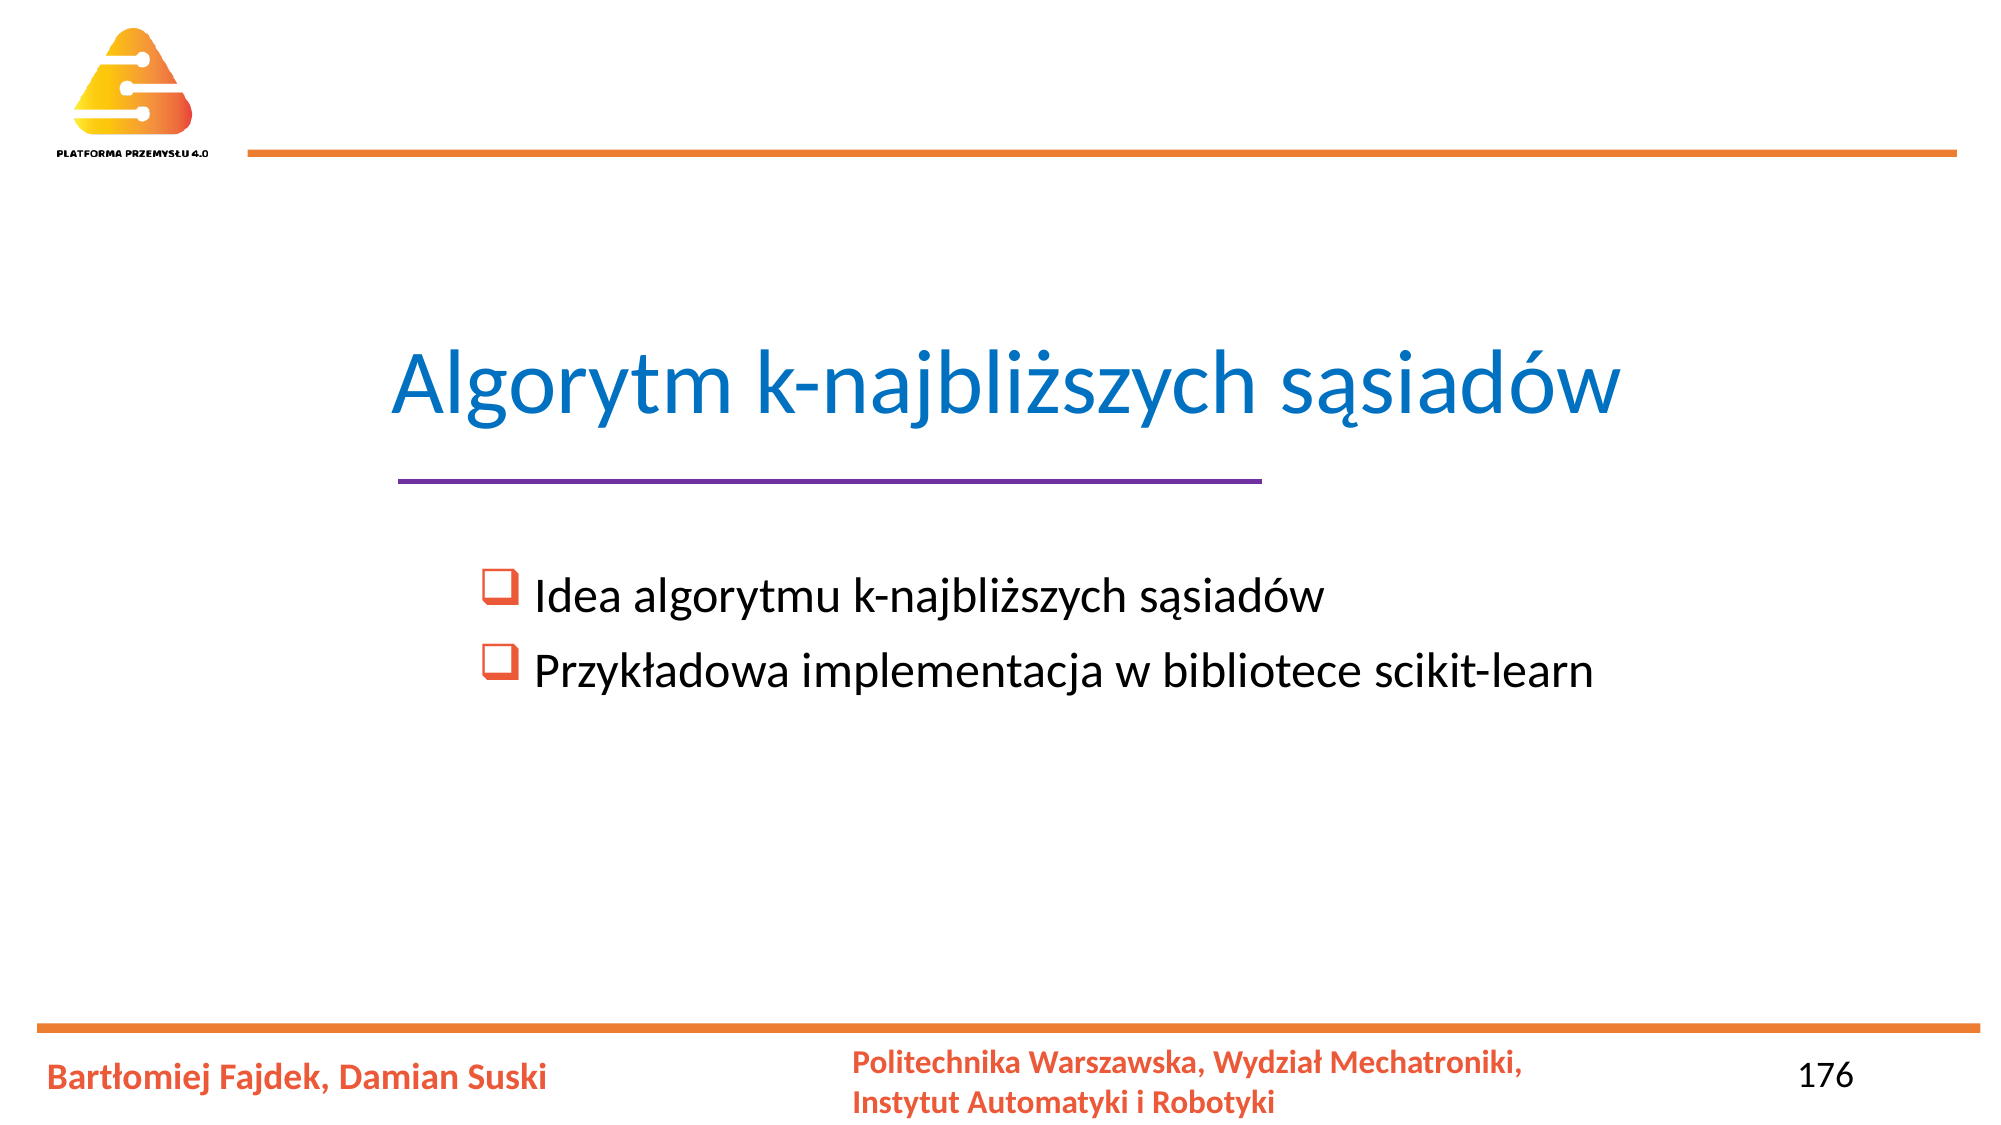

# Algorytm k-najbliższych sąsiadów
 Idea algorytmu k-najbliższych sąsiadów
 Przykładowa implementacja w bibliotece scikit-learn

176